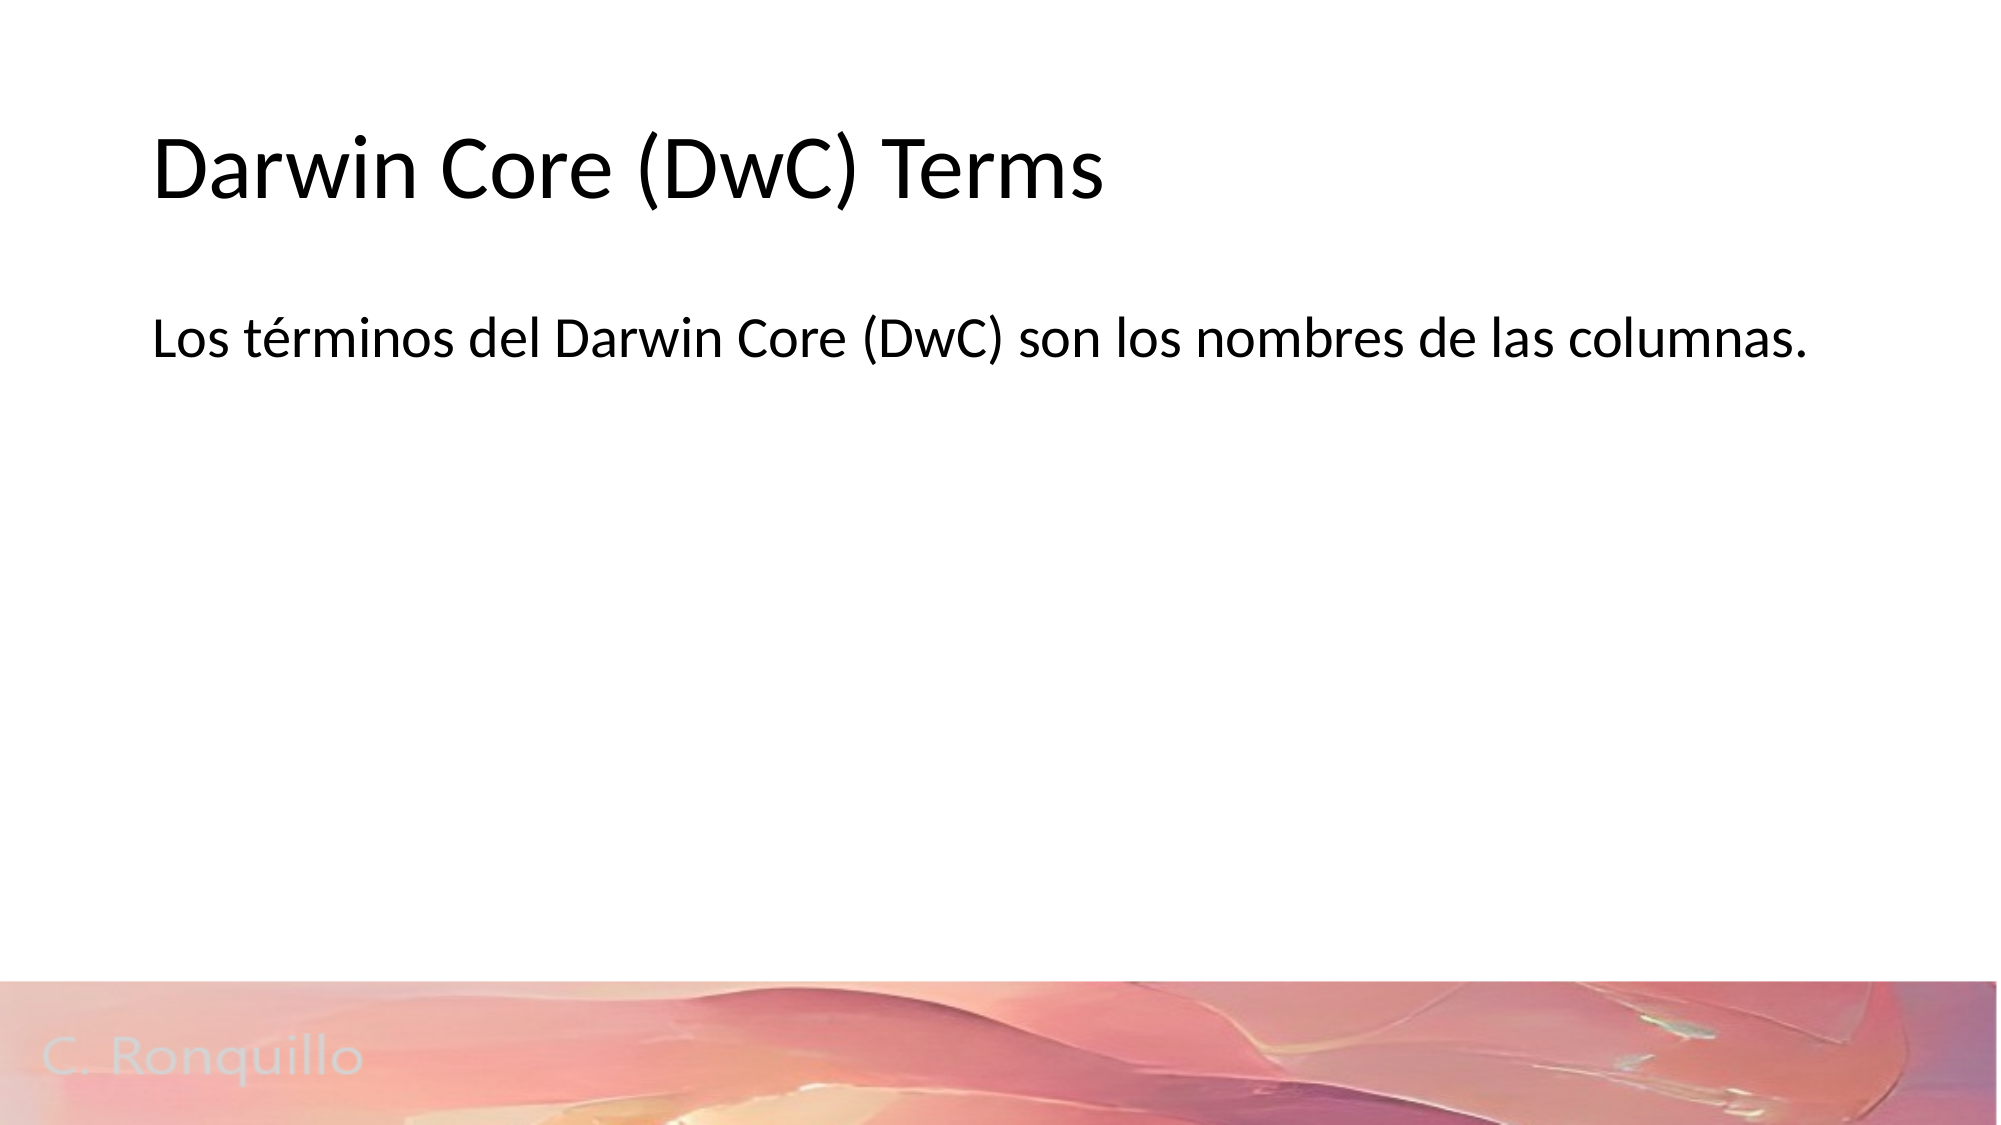

# Darwin Core (DwC) Terms
Los términos del Darwin Core (DwC) son los nombres de las columnas.